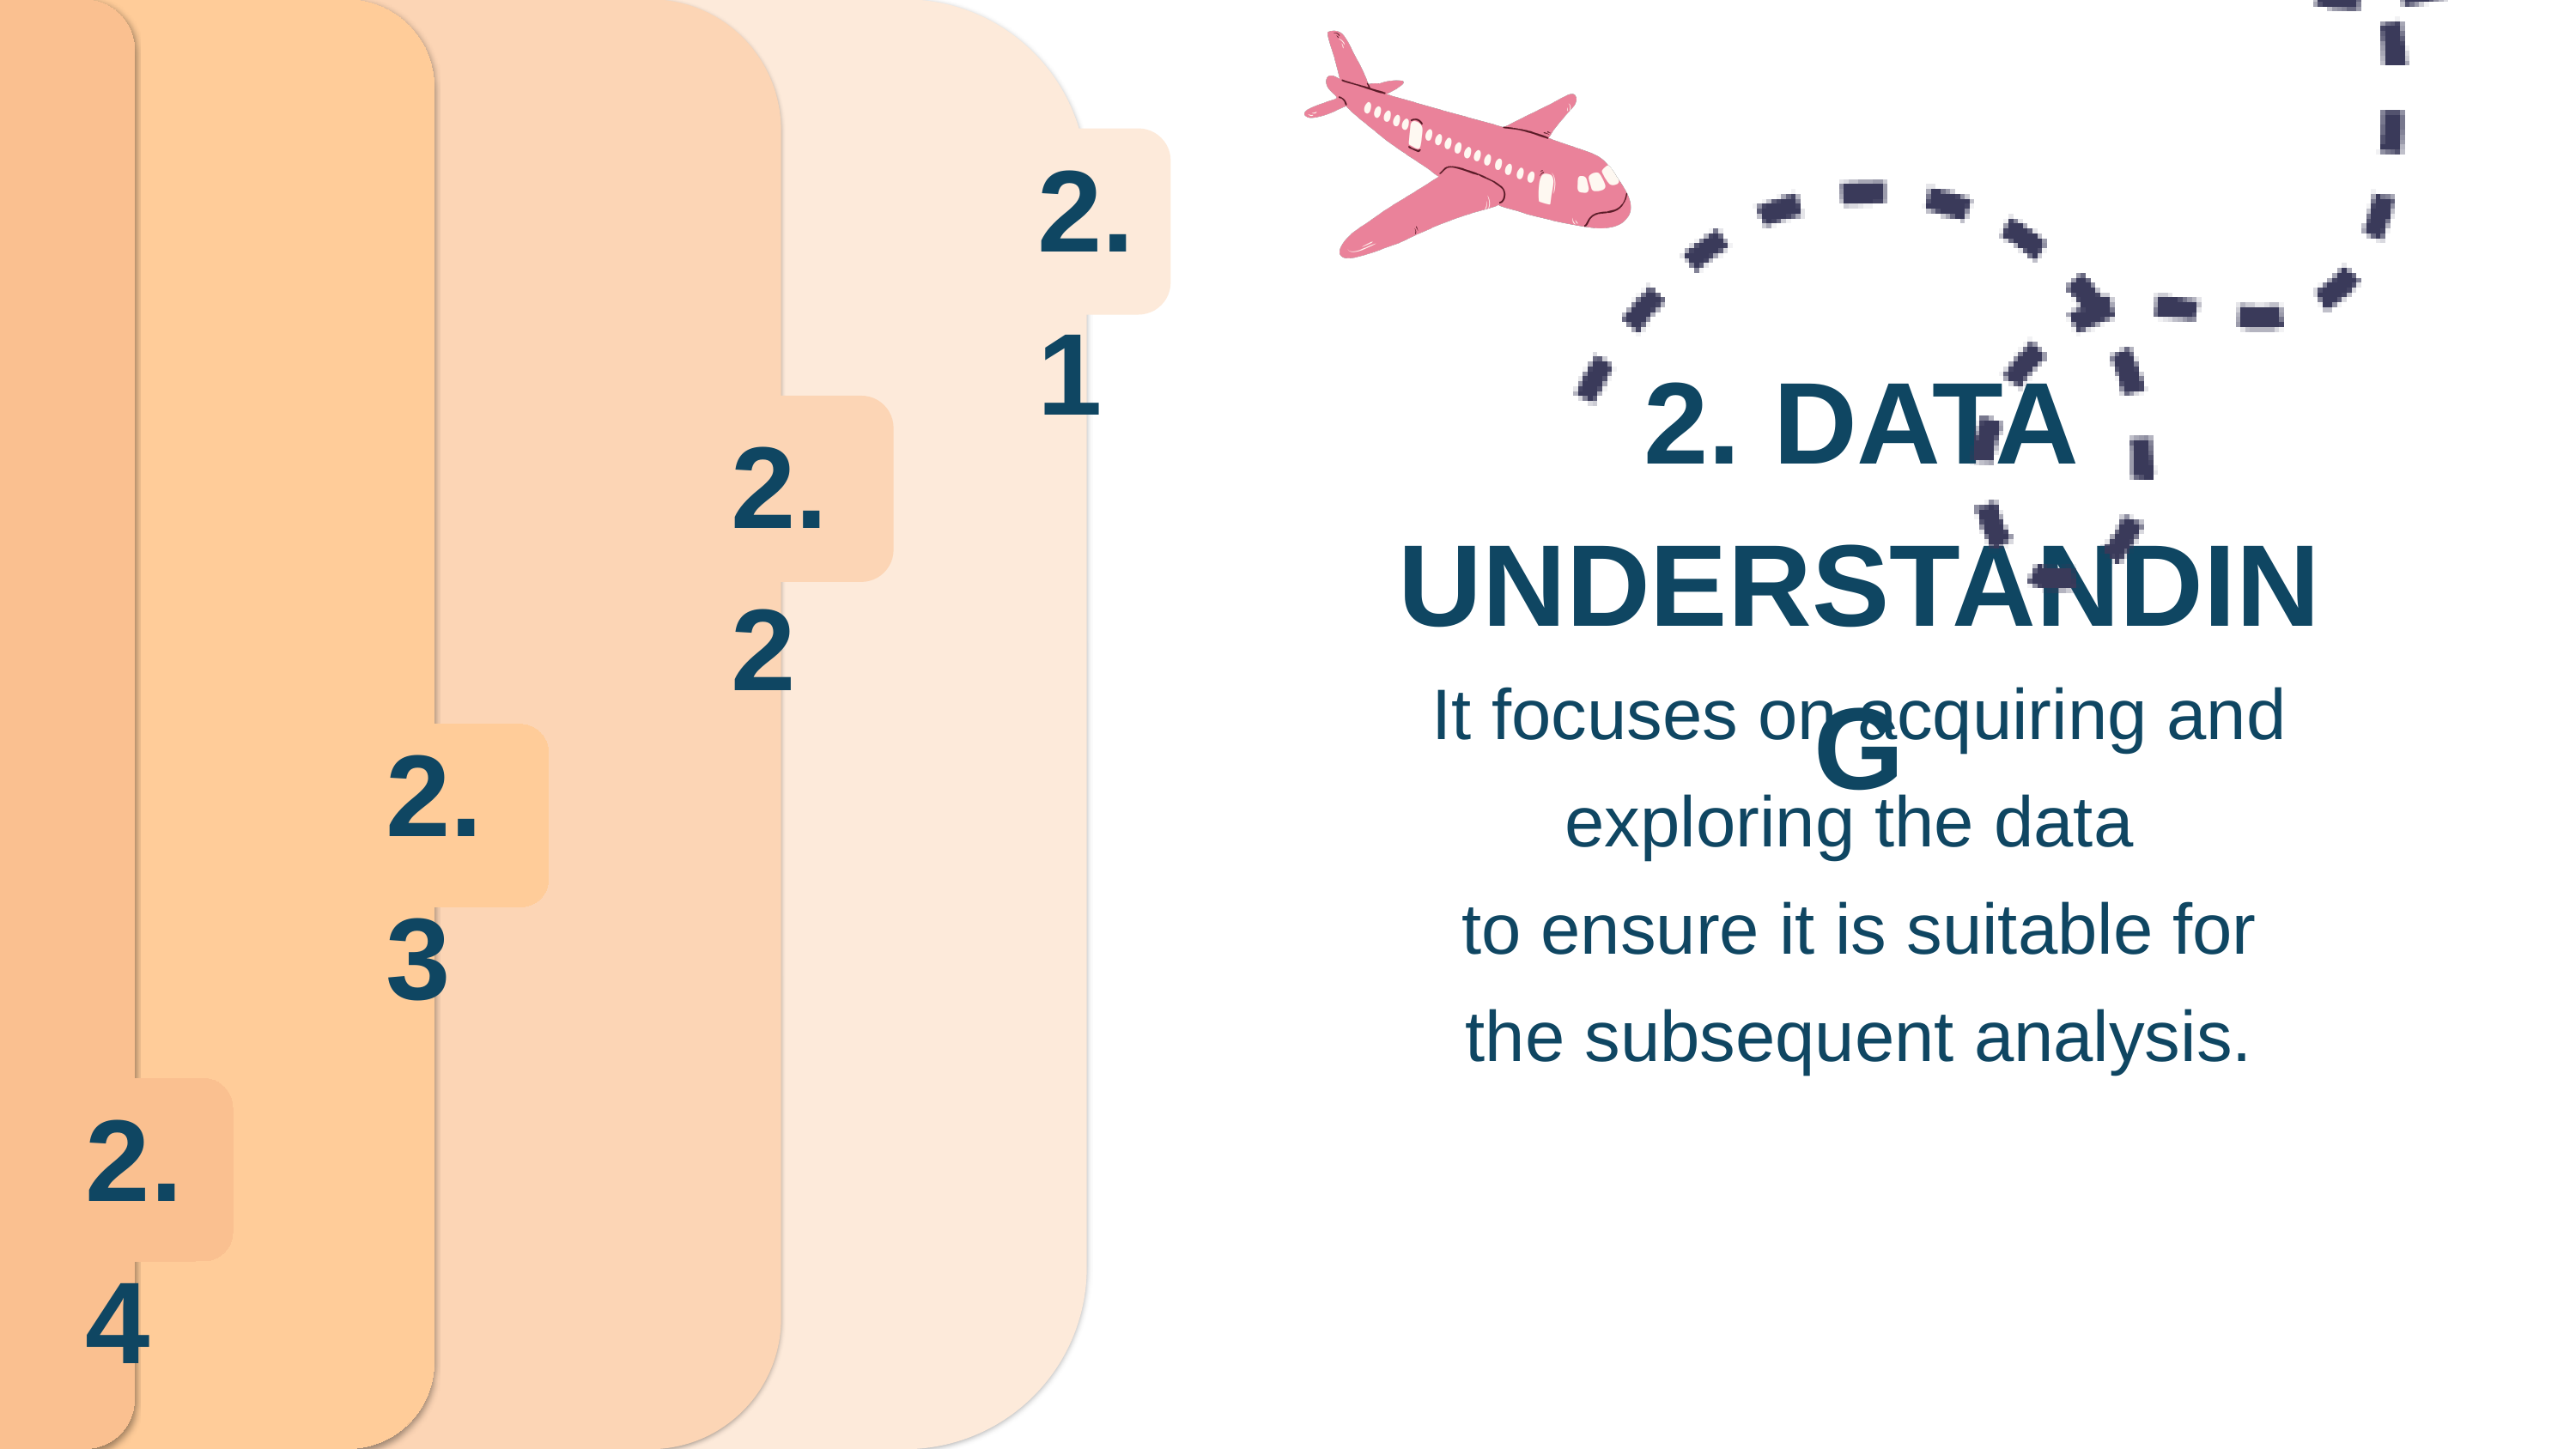

2.1
2.1 DETERMINE BUSINESS OBJECTIVE
2. DATA UNDERSTANDING
It focuses on acquiring and exploring the data
to ensure it is suitable for the subsequent analysis.
2.2
It involves to access relevant data from the inventory of resources.

OUTPUT:
Initial Data Collection Report:
The dataset is stored locally on the system and a backup copy of the dataset is saved on OneDrive space;
The dataset was acquired from Kaggle, and the acquisition process was seamless, with no issues encountered.
2.3

2.4